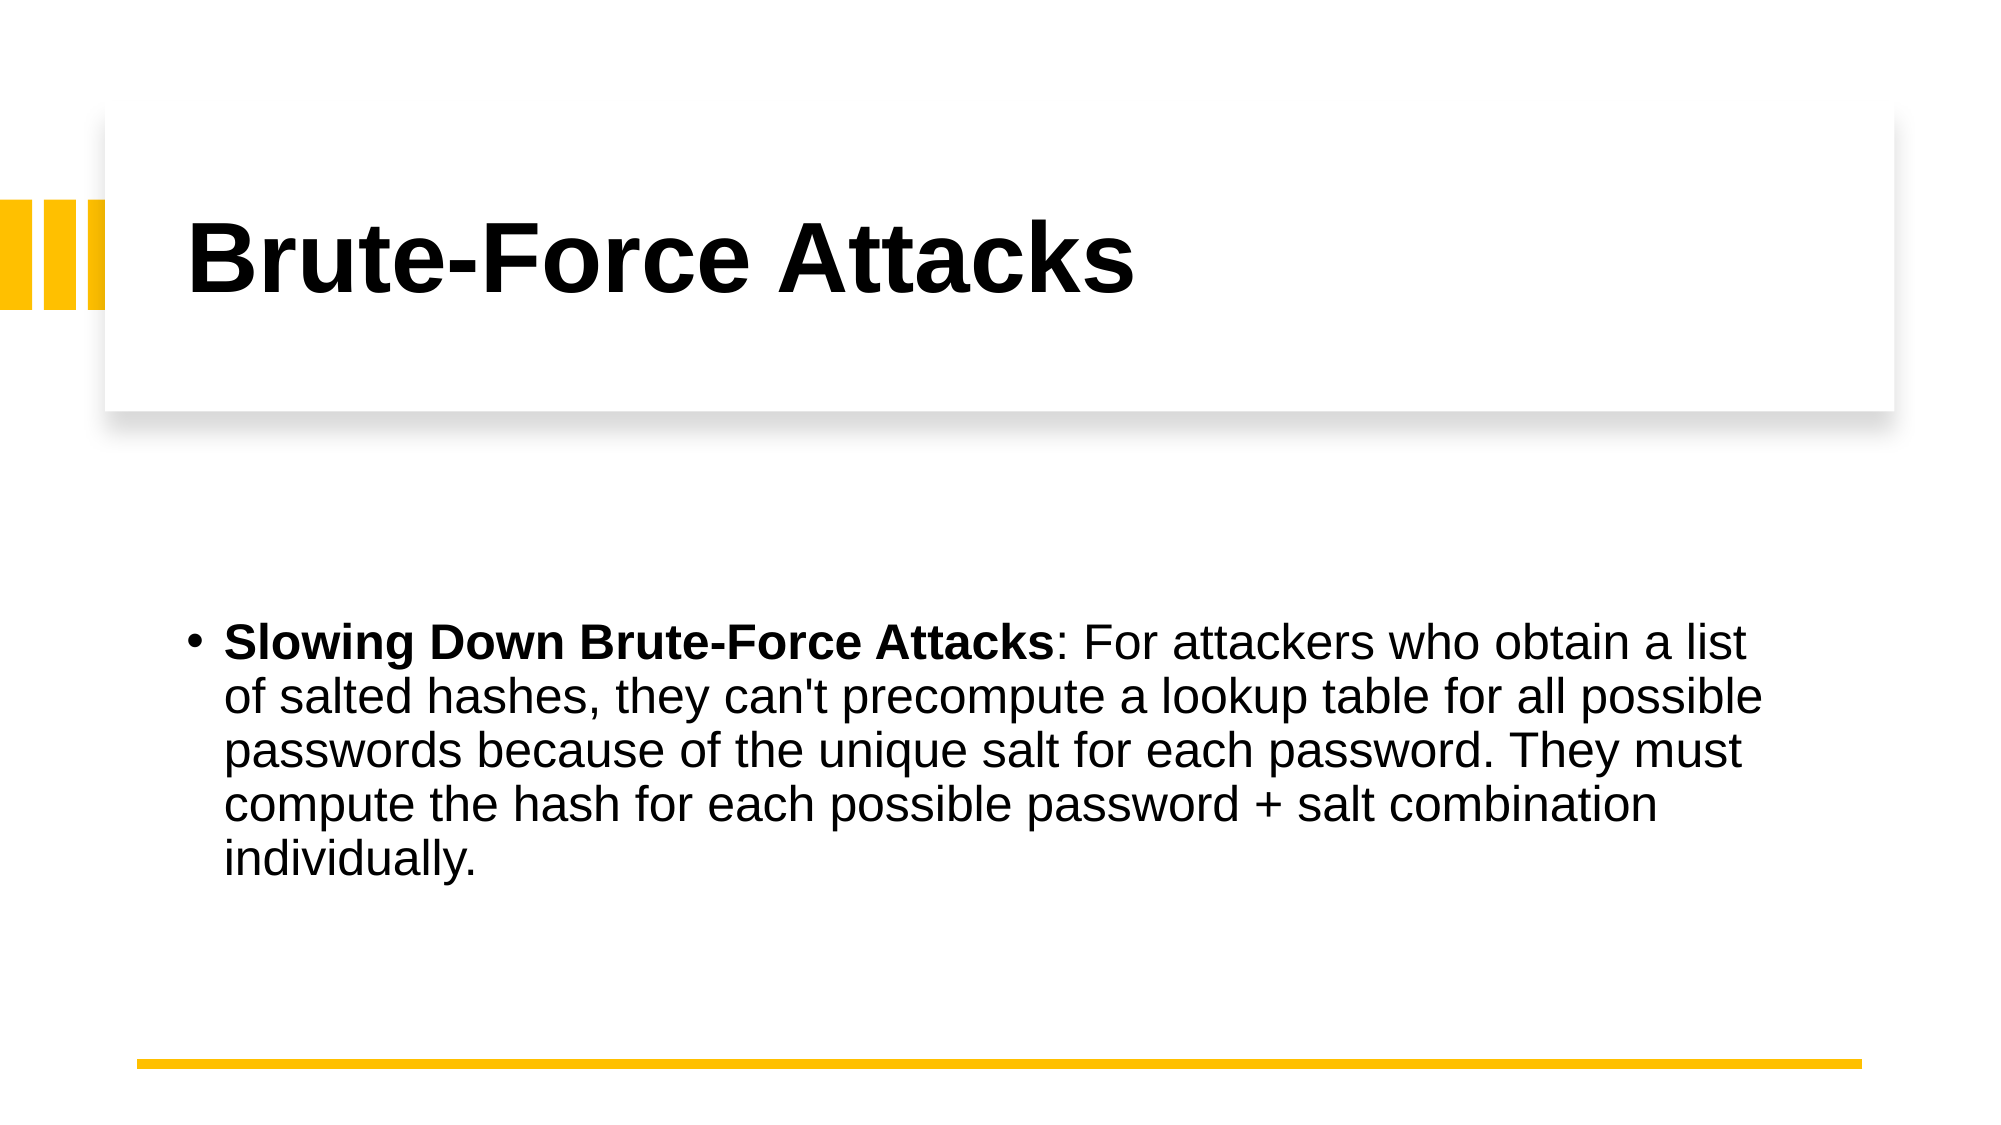

# Brute-Force Attacks

Slowing Down Brute-Force Attacks: For attackers who obtain a list of salted hashes, they can't precompute a lookup table for all possible passwords because of the unique salt for each password. They must compute the hash for each possible password + salt combination individually.